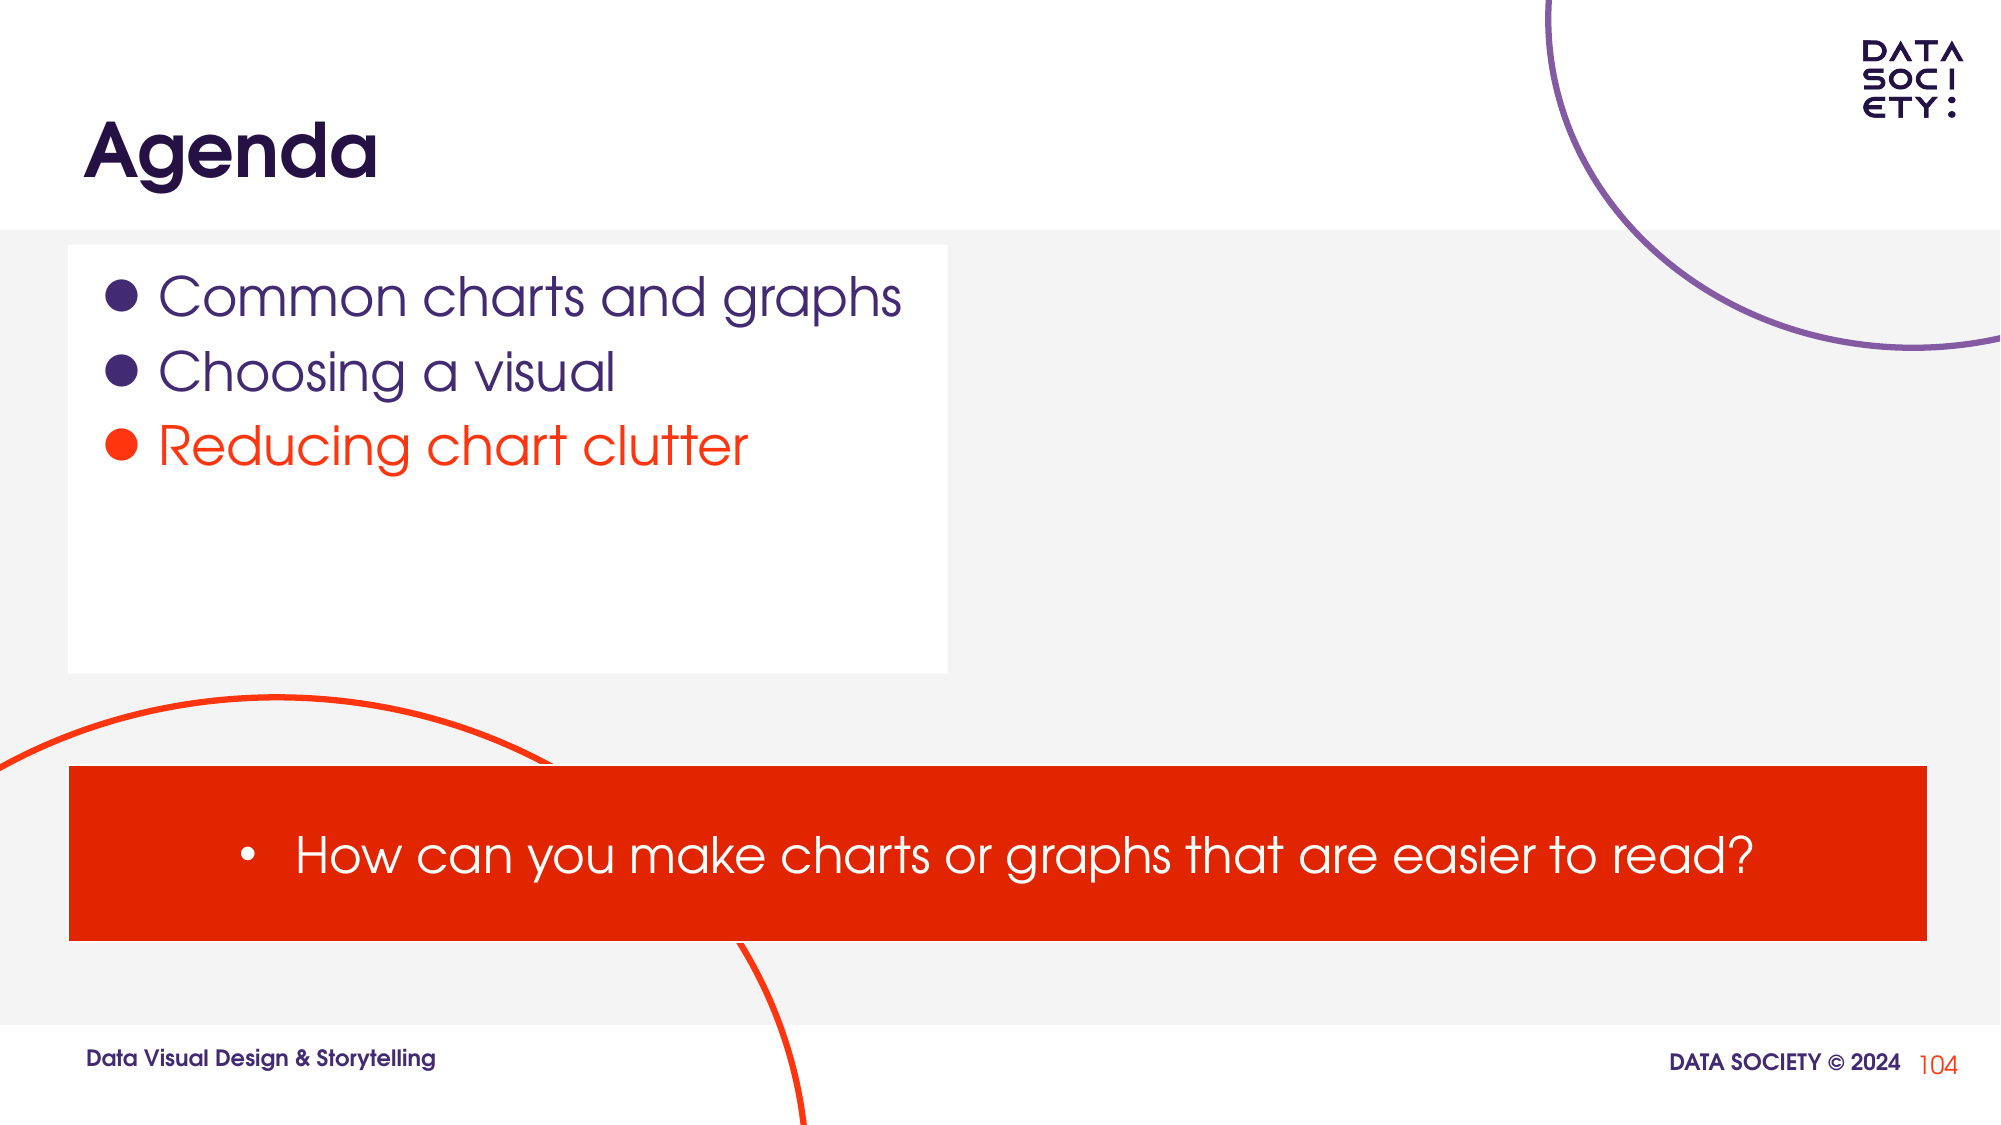

Common charts and graphs
Choosing a visual
Reducing chart clutter
How can you make charts or graphs that are easier to read?
104